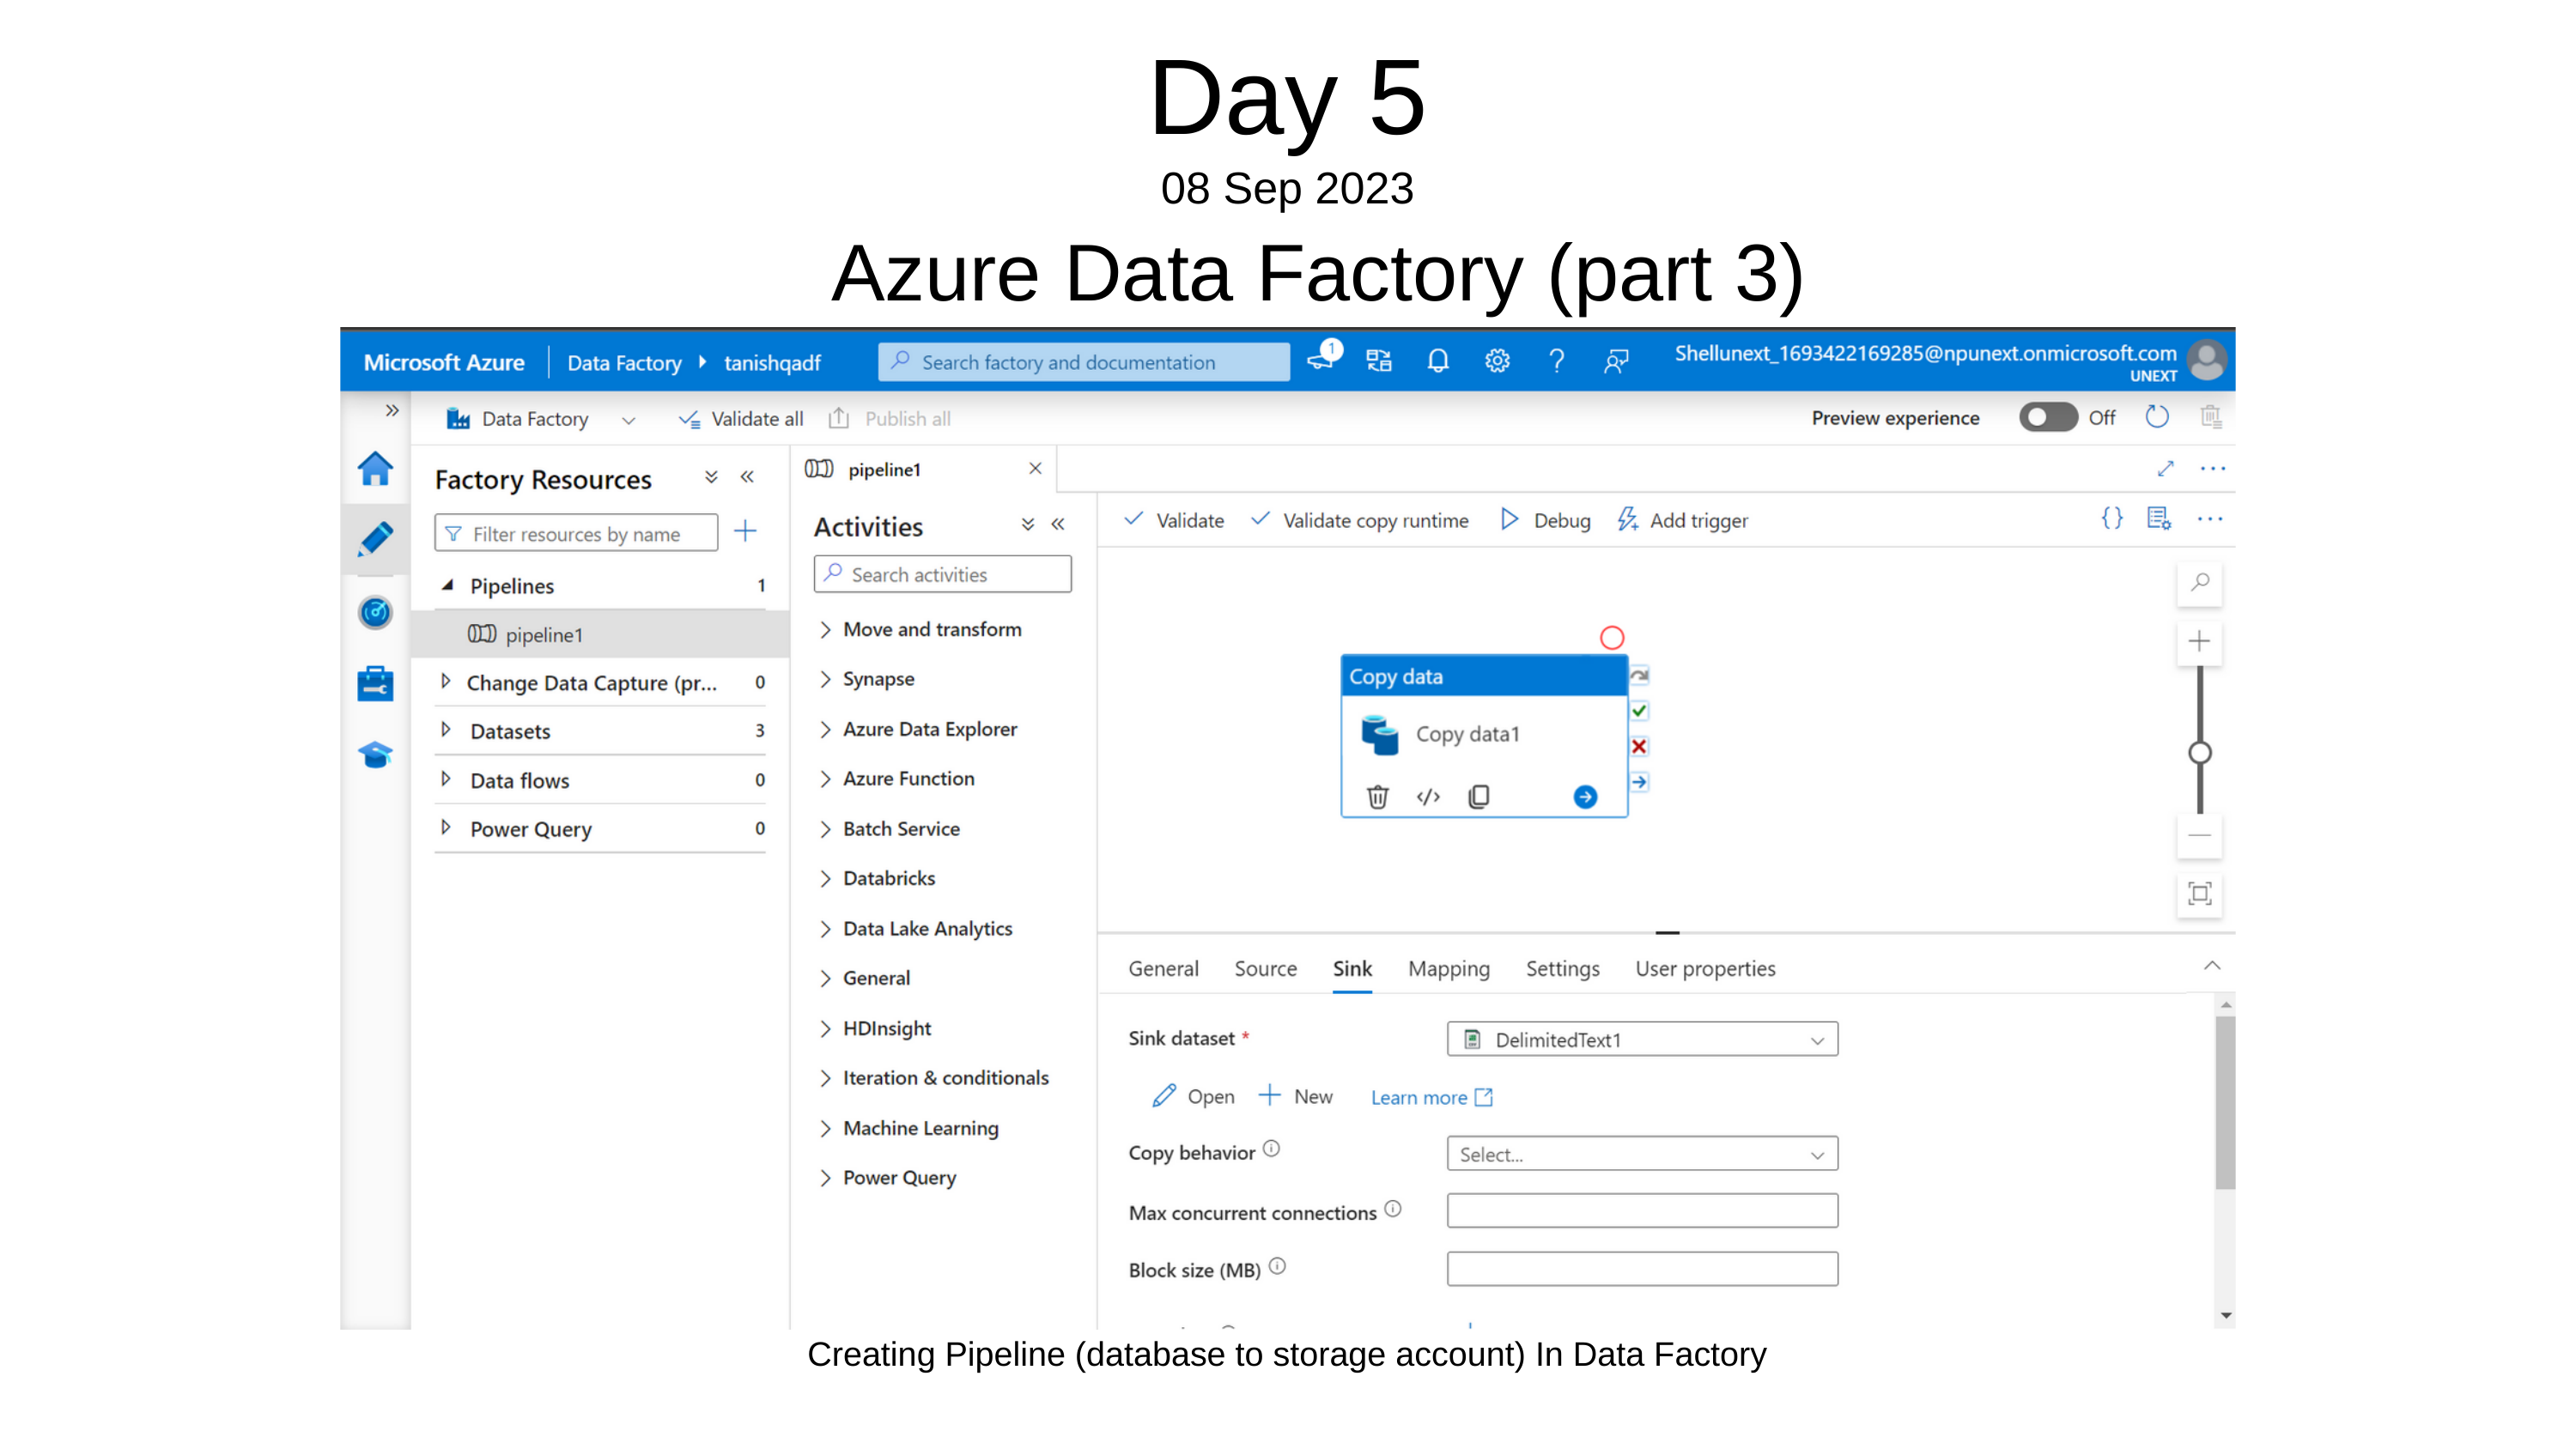

Day 5
08 Sep 2023
Azure Data Factory (part 3)

Creating Pipeline (database to storage account) In Data Factory